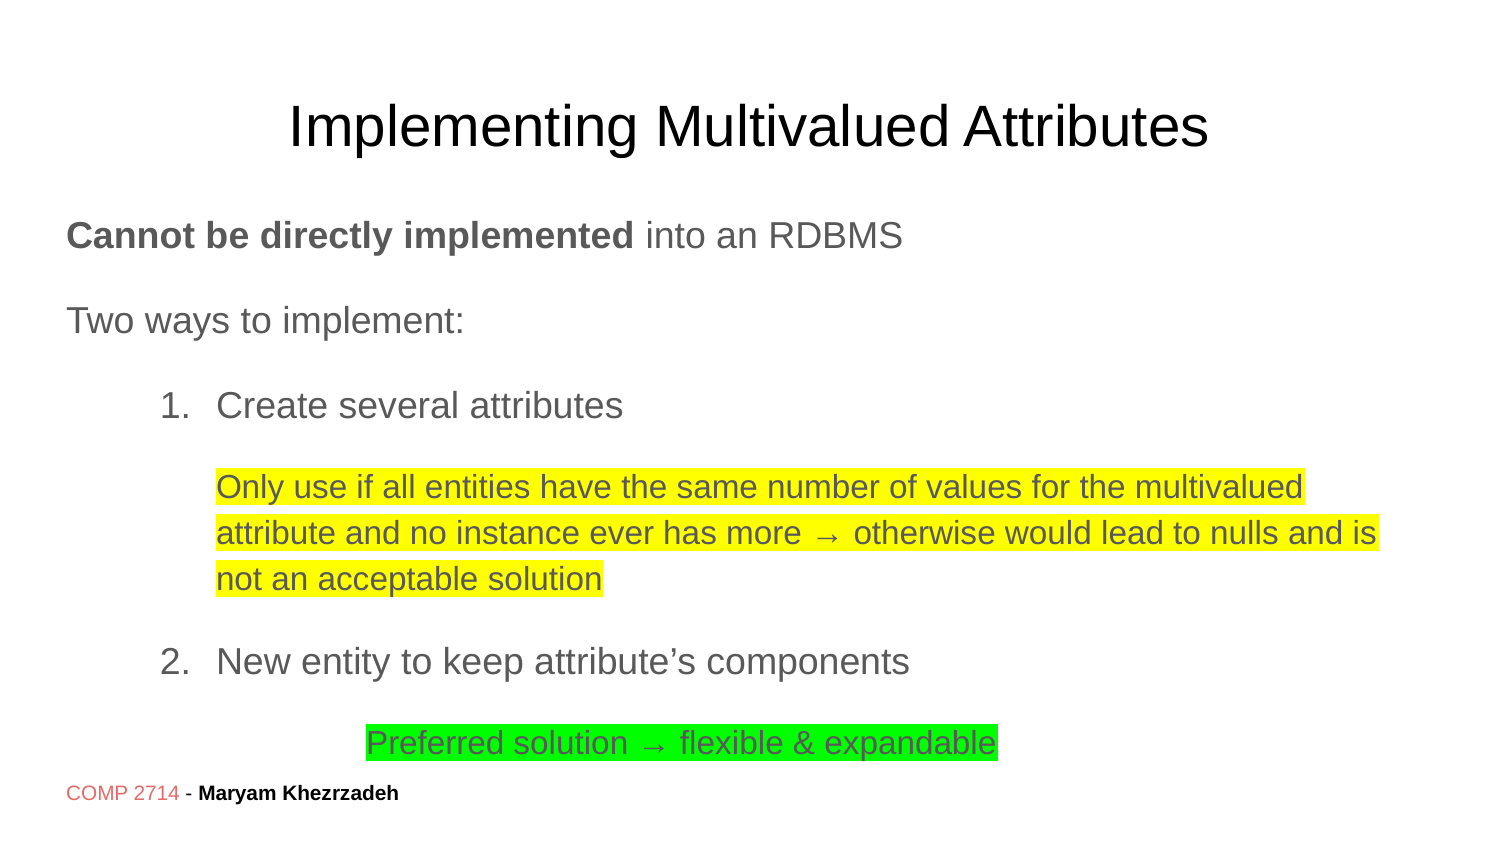

# Implementing Multivalued Attributes
Cannot be directly implemented into an RDBMS
Two ways to implement:
Create several attributes
Only use if all entities have the same number of values for the multivalued attribute and no instance ever has more → otherwise would lead to nulls and is not an acceptable solution
New entity to keep attribute’s components
		Preferred solution → flexible & expandable